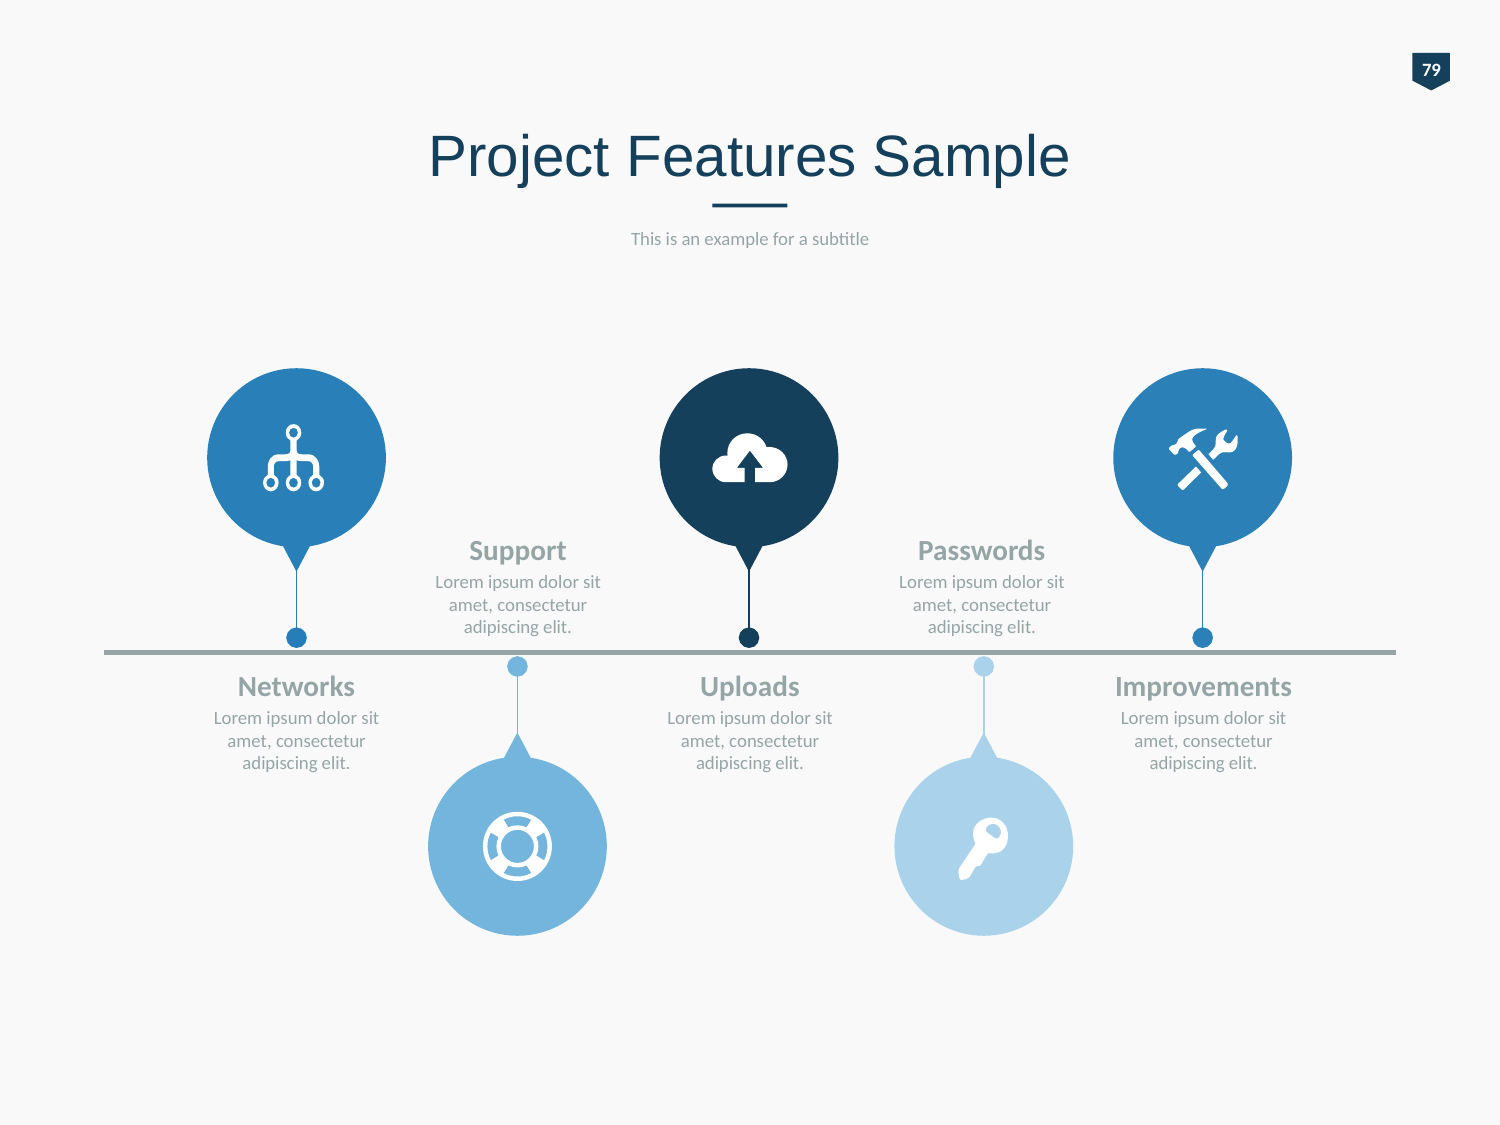

79

# Project Features Sample

This is an example for a subtitle

Networks
Lorem ipsum dolor sit amet, consectetur adipiscing elit.

Uploads
Lorem ipsum dolor sit amet, consectetur adipiscing elit.

Improvements
Lorem ipsum dolor sit amet, consectetur adipiscing elit.
Support
Lorem ipsum dolor sit amet, consectetur adipiscing elit.

Passwords
Lorem ipsum dolor sit amet, consectetur adipiscing elit.